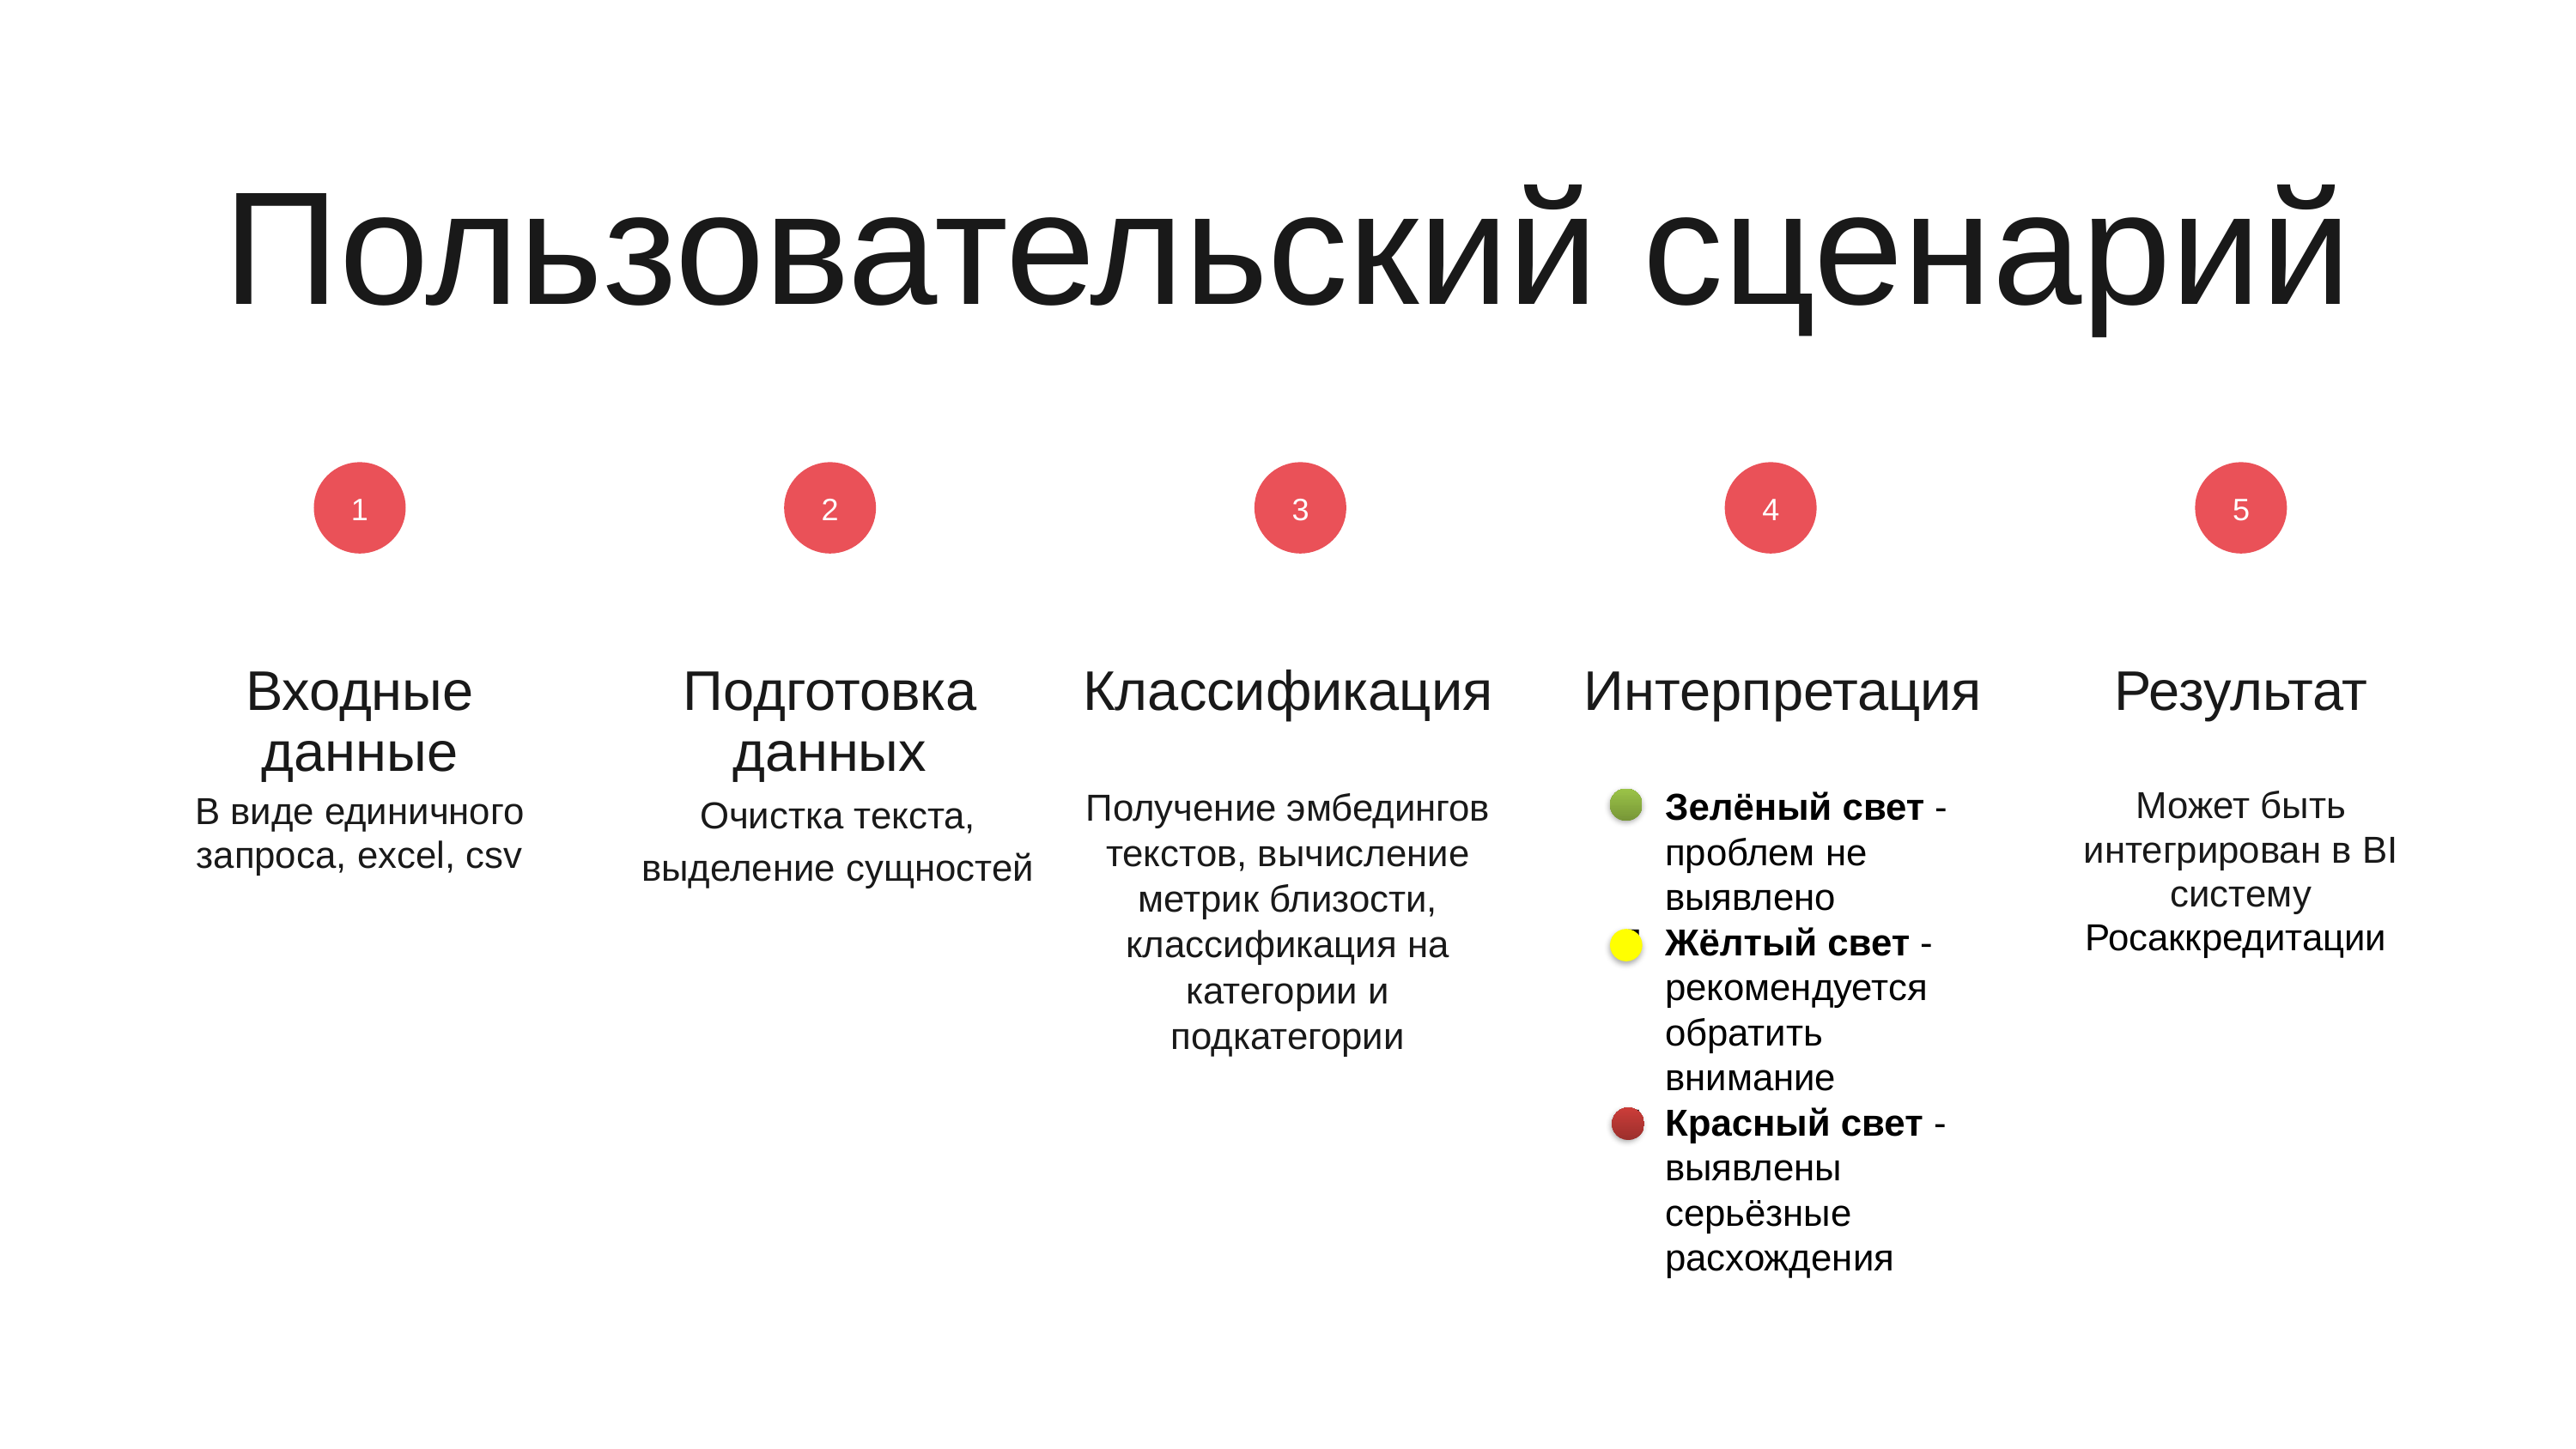

Пользовательский сценарий

1

2

3

4

5
Входные данные
В виде единичного запроса, excel, csv
Подготовка данных
Очистка текста, выделение сущностей
Классификация
Получение эмбедингов текстов, вычисление метрик близости, классификация на категории и подкатегории

Интерпретация
Зелёный свет - проблем не выявлено
Жёлтый свет - рекомендуется обратить внимание
Красный свет - выявлены серьёзные расхождения
Результат
Может быть интегрирован в BI систему Росаккредитации